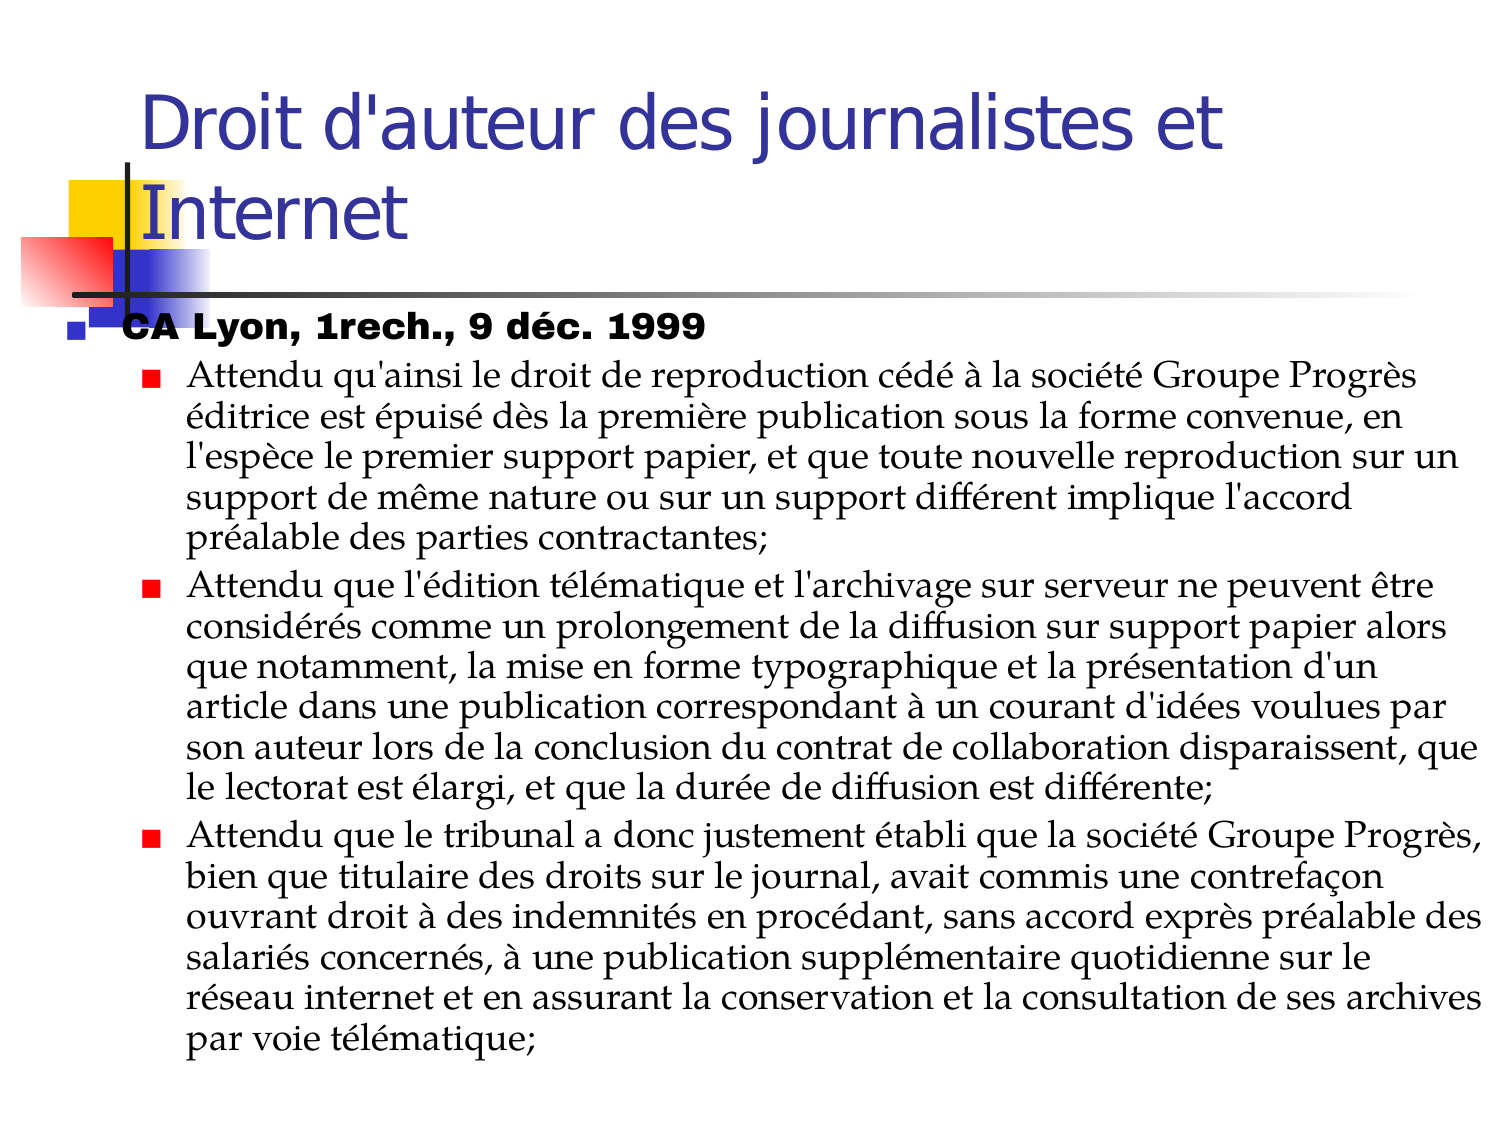

# Droit d'auteur des journalistes et Internet
CA Lyon, 1rech., 9 déc. 1999
Attendu qu'ainsi le droit de reproduction cédé à la société Groupe Progrès éditrice est épuisé dès la première publication sous la forme convenue, en l'espèce le premier support papier, et que toute nouvelle reproduction sur un support de même nature ou sur un support différent implique l'accord préalable des parties contractantes;
Attendu que l'édition télématique et l'archivage sur serveur ne peuvent être considérés comme un prolongement de la diffusion sur support papier alors que notamment, la mise en forme typographique et la présentation d'un article dans une publication correspondant à un courant d'idées voulues par son auteur lors de la conclusion du contrat de collaboration disparaissent, que le lectorat est élargi, et que la durée de diffusion est différente;
Attendu que le tribunal a donc justement établi que la société Groupe Progrès, bien que titulaire des droits sur le journal, avait commis une contrefaçon ouvrant droit à des indemnités en procédant, sans accord exprès préalable des salariés concernés, à une publication supplémentaire quotidienne sur le réseau internet et en assurant la conservation et la consultation de ses archives par voie télématique;